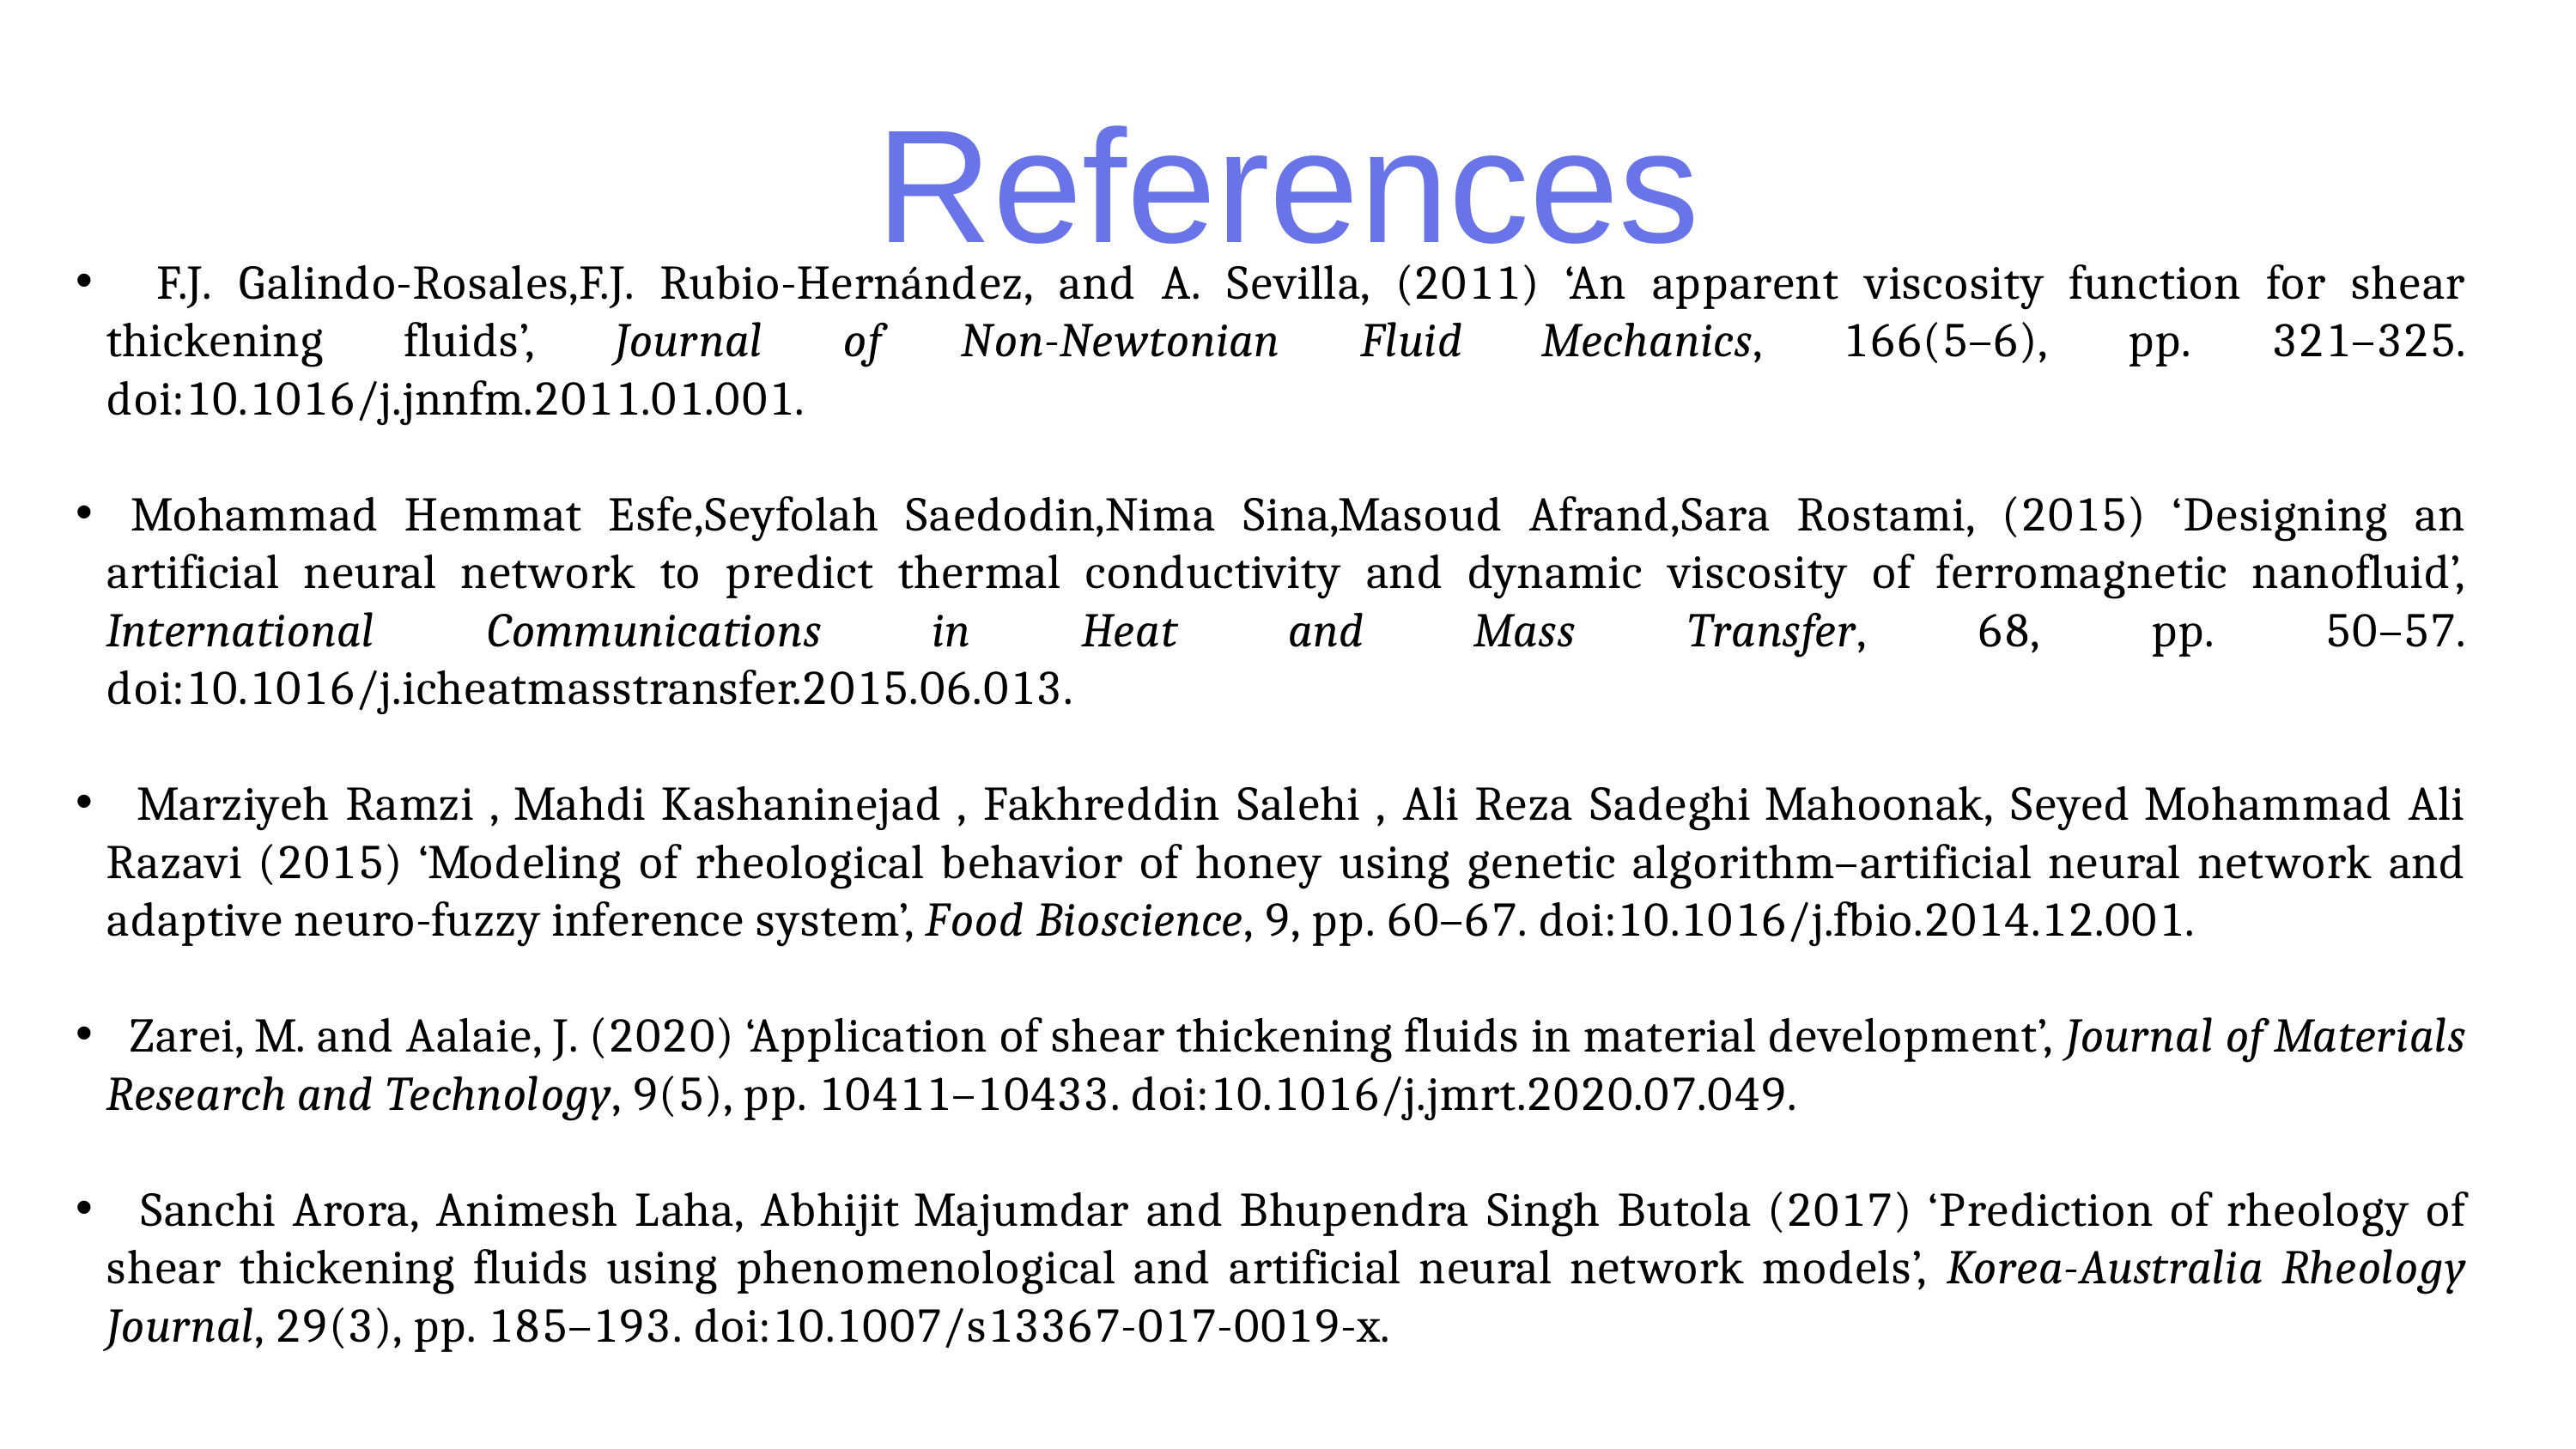

References
  F.J. Galindo-Rosales,F.J. Rubio-Hernández, and A. Sevilla, (2011) ‘An apparent viscosity function for shear thickening fluids’, Journal of Non-Newtonian Fluid Mechanics, 166(5–6), pp. 321–325. doi:10.1016/j.jnnfm.2011.01.001.

 Mohammad Hemmat Esfe,Seyfolah Saedodin,Nima Sina,Masoud Afrand,Sara Rostami, (2015) ‘Designing an artificial neural network to predict thermal conductivity and dynamic viscosity of ferromagnetic nanofluid’, International Communications in Heat and Mass Transfer, 68, pp. 50–57. doi:10.1016/j.icheatmasstransfer.2015.06.013.

  Marziyeh Ramzi , Mahdi Kashaninejad , Fakhreddin Salehi , Ali Reza Sadeghi Mahoonak, Seyed Mohammad Ali Razavi (2015) ‘Modeling of rheological behavior of honey using genetic algorithm–artificial neural network and adaptive neuro-fuzzy inference system’, Food Bioscience, 9, pp. 60–67. doi:10.1016/j.fbio.2014.12.001.

  Zarei, M. and Aalaie, J. (2020) ‘Application of shear thickening fluids in material development’, Journal of Materials Research and Technology, 9(5), pp. 10411–10433. doi:10.1016/j.jmrt.2020.07.049.

  Sanchi Arora, Animesh Laha, Abhijit Majumdar and Bhupendra Singh Butola (2017) ‘Prediction of rheology of shear thickening fluids using phenomenological and artificial neural network models’, Korea-Australia Rheology Journal, 29(3), pp. 185–193. doi:10.1007/s13367-017-0019-x.